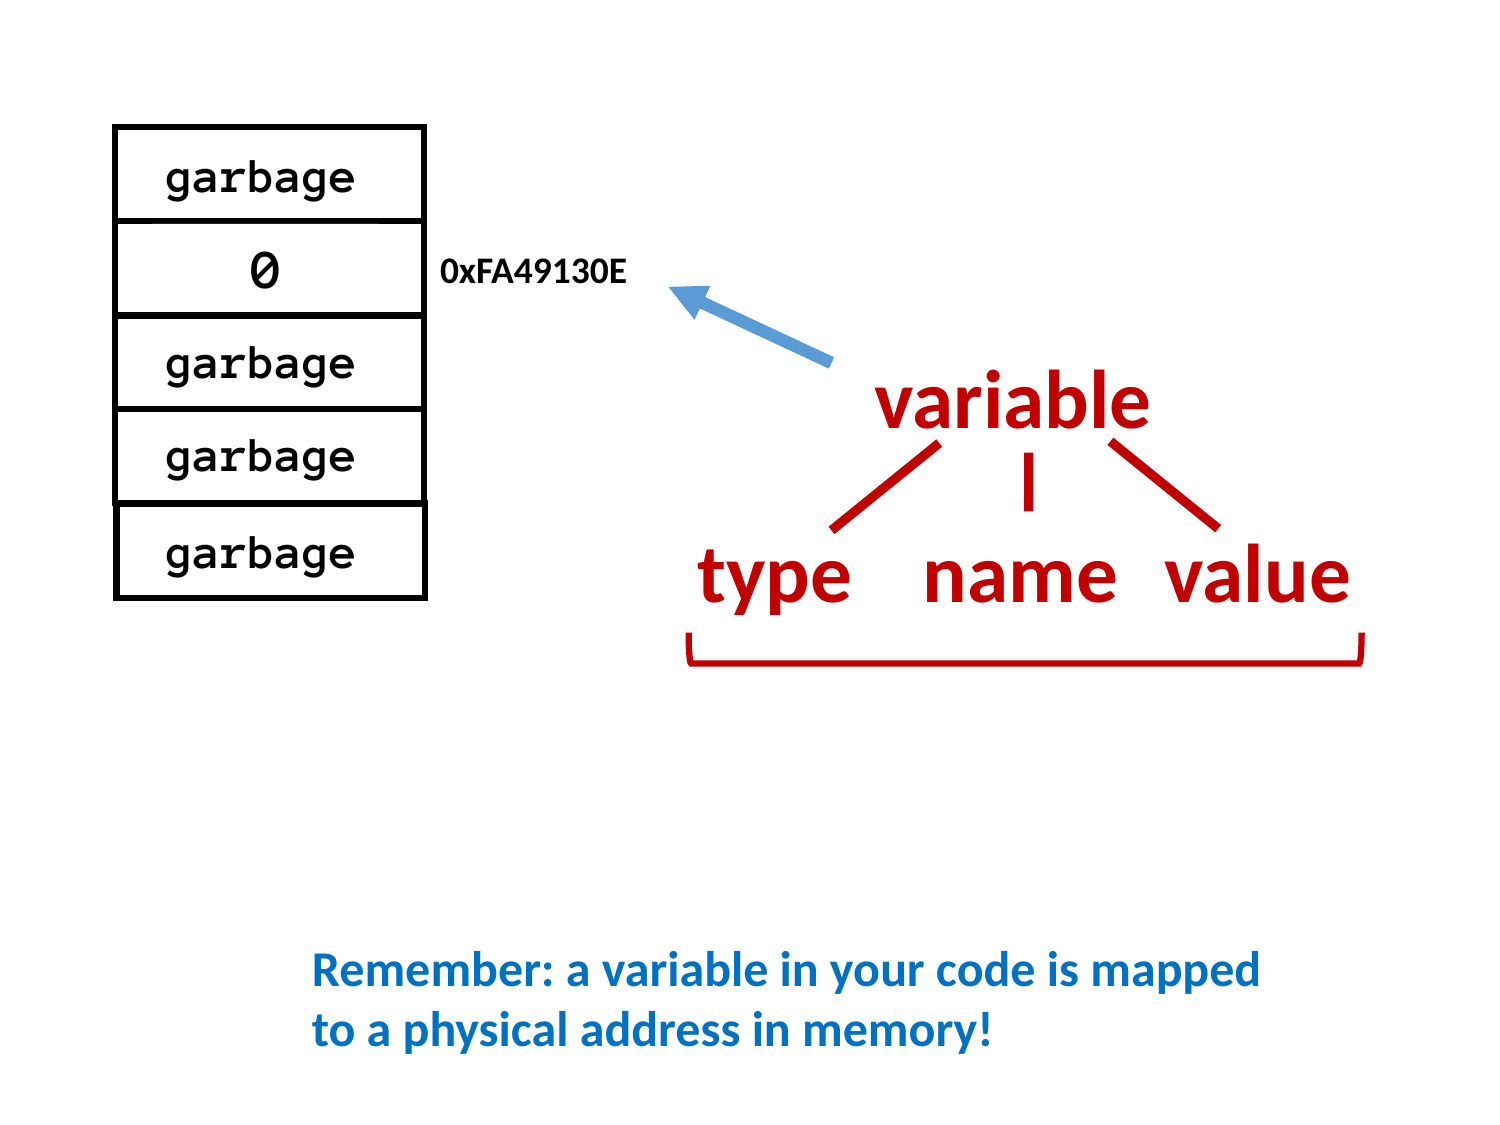

garbage

garbage

garbage

garbage

garbage
0xFA49130E
0
Remember: a variable in your code is mapped to a physical address in memory!

variable
type
name
value